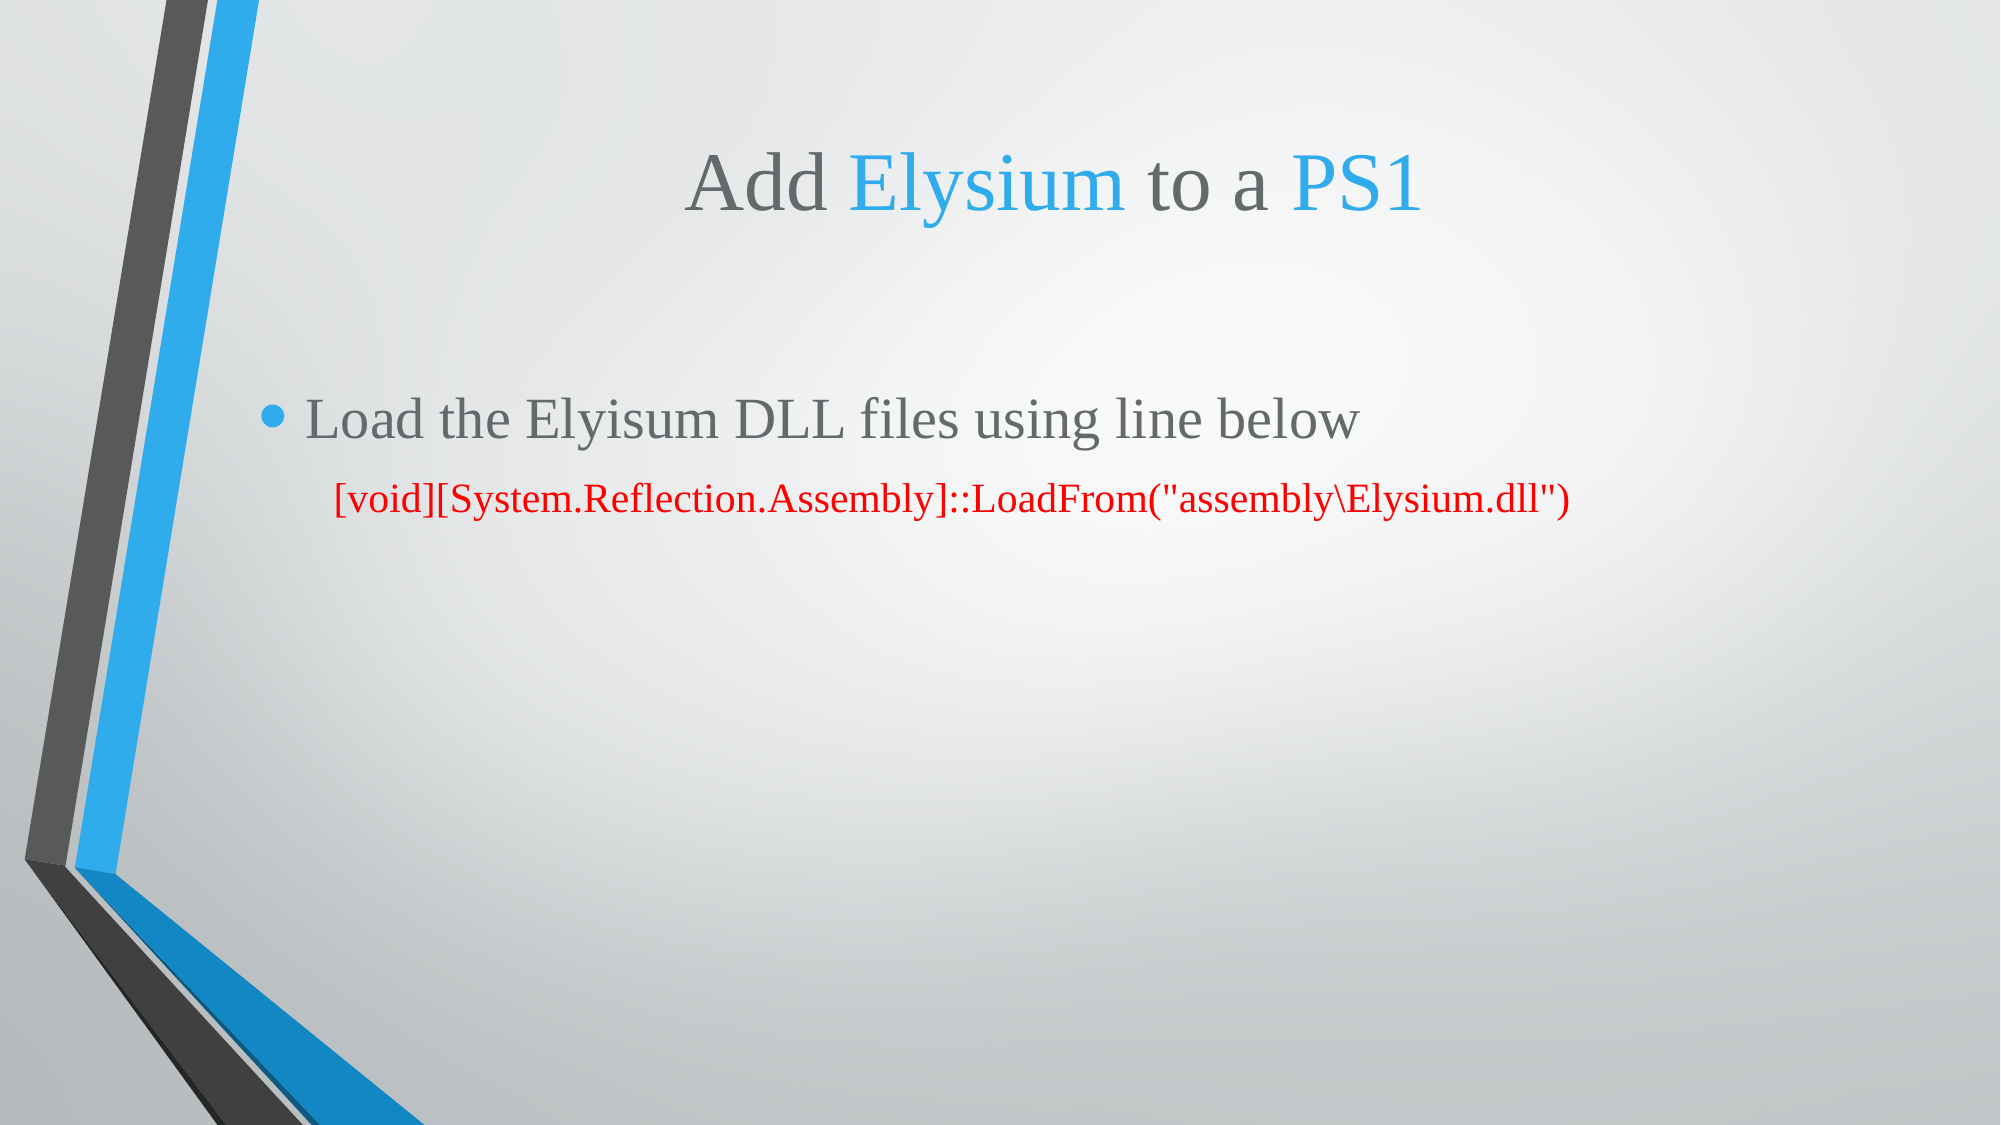

# Add Elysium to a PS1
Load the Elyisum DLL files using line below
[void][System.Reflection.Assembly]::LoadFrom("assembly\Elysium.dll")